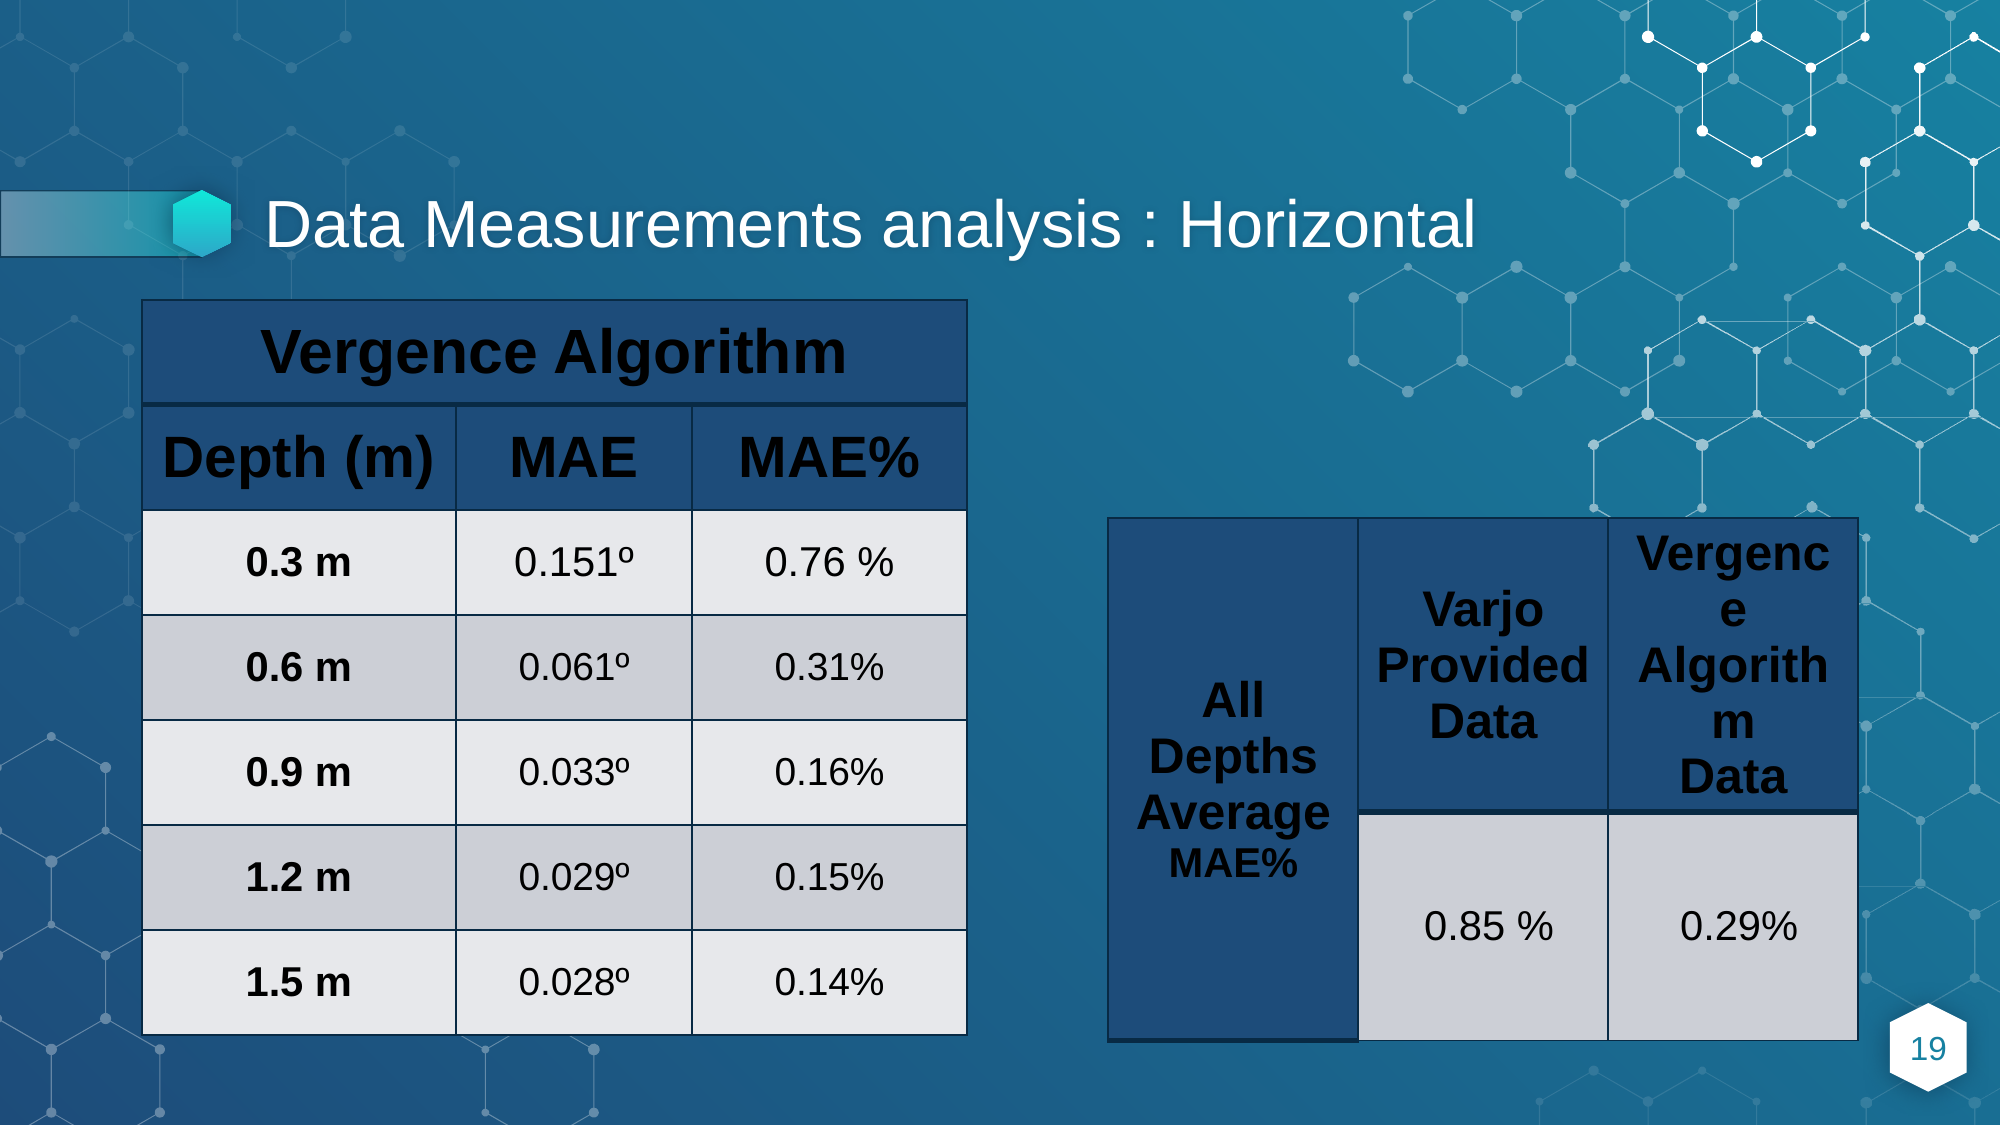

# Data Measurements analysis : Horizontal
| Vergence Algorithm |  |  |
| --- | --- | --- |
| Depth (m) | MAE | MAE% |
| 0.3 m | 0.151º | 0.76 % |
| 0.6 m | 0.061º | 0.31% |
| 0.9 m | 0.033º | 0.16% |
| 1.2 m | 0.029º | 0.15% |
| 1.5 m | 0.028º | 0.14% |
| All Depths Average MAE% | Varjo Provided Data | Vergence Algorithm Data |
| --- | --- | --- |
|  | 0.85 % | 0.29% |
19